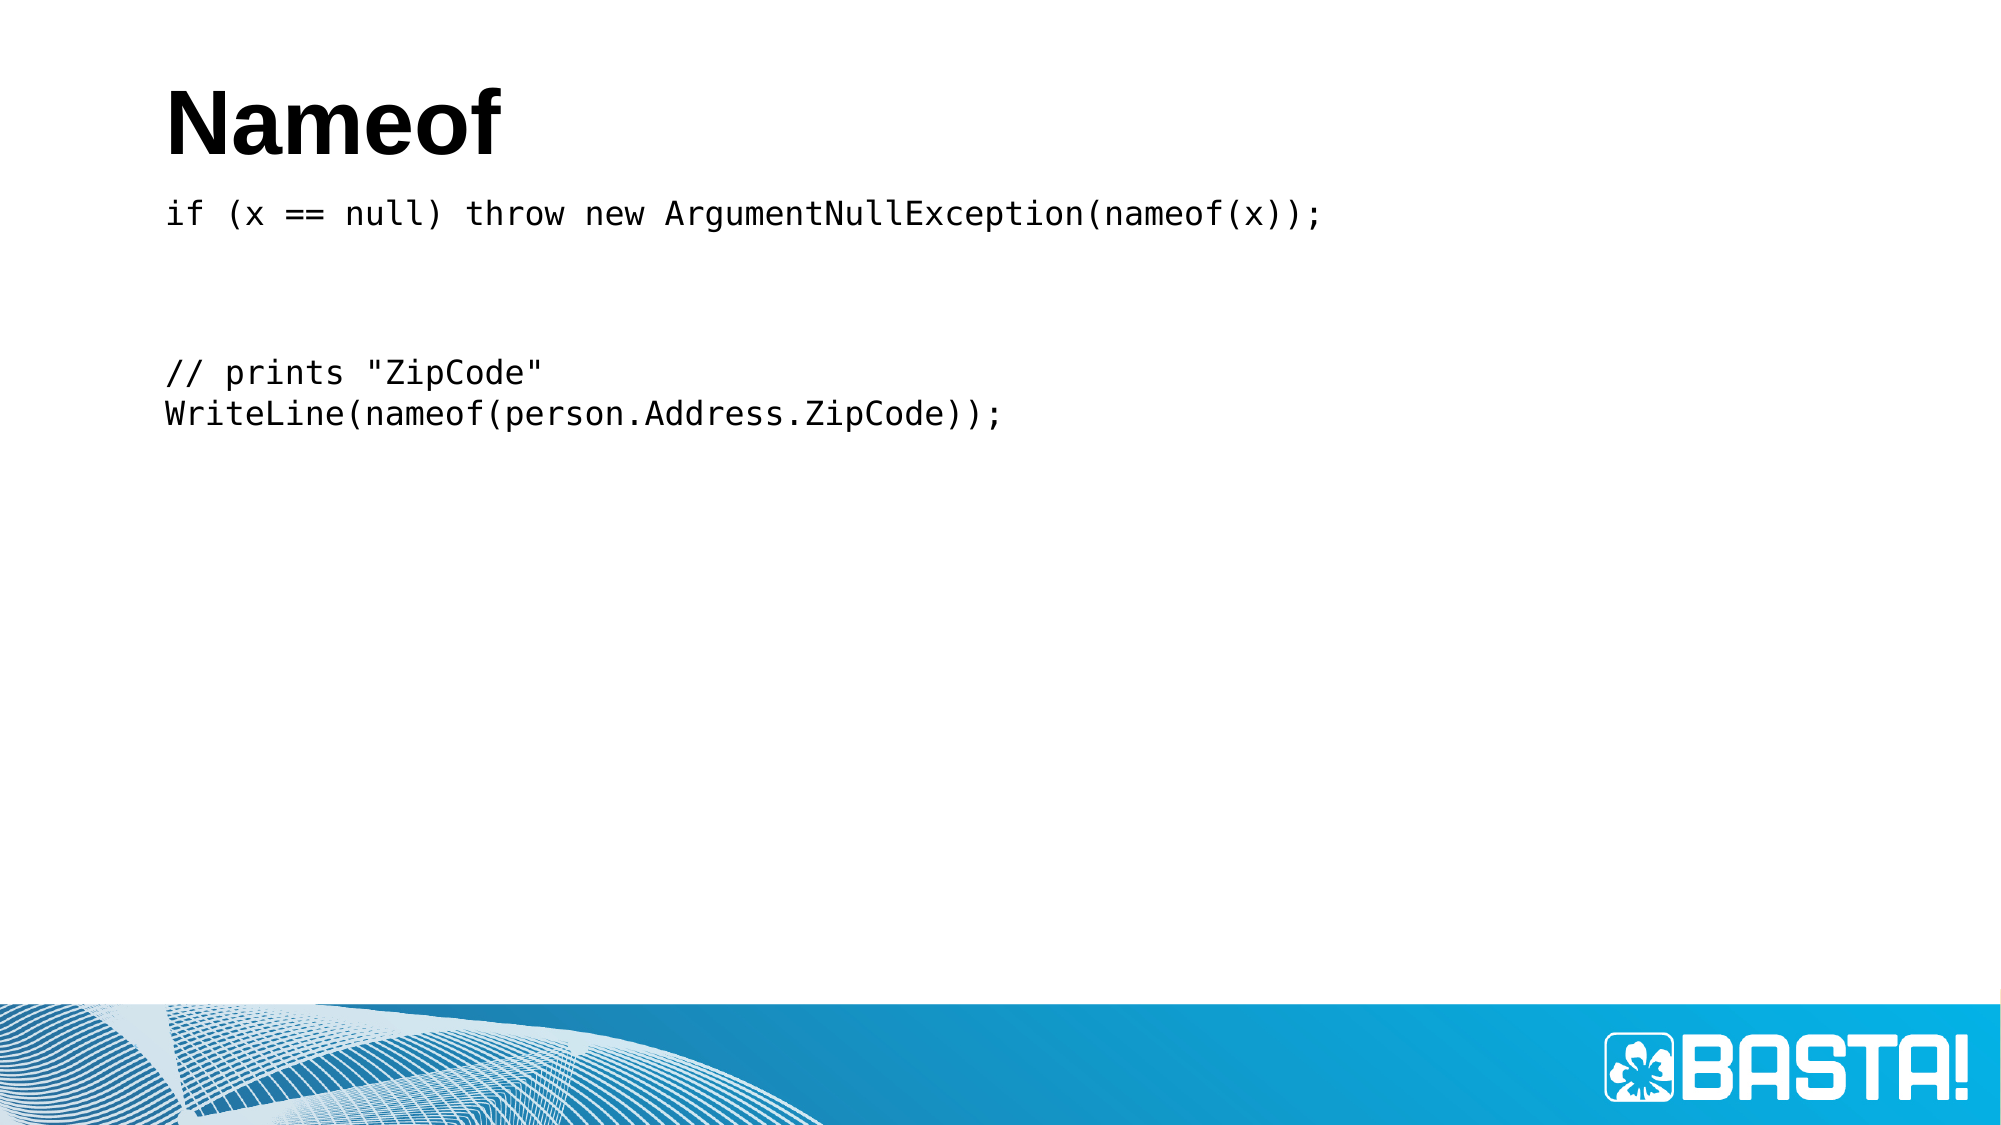

# Nameof
if (x == null) throw new ArgumentNullException(nameof(x));

// prints "ZipCode"
WriteLine(nameof(person.Address.ZipCode));